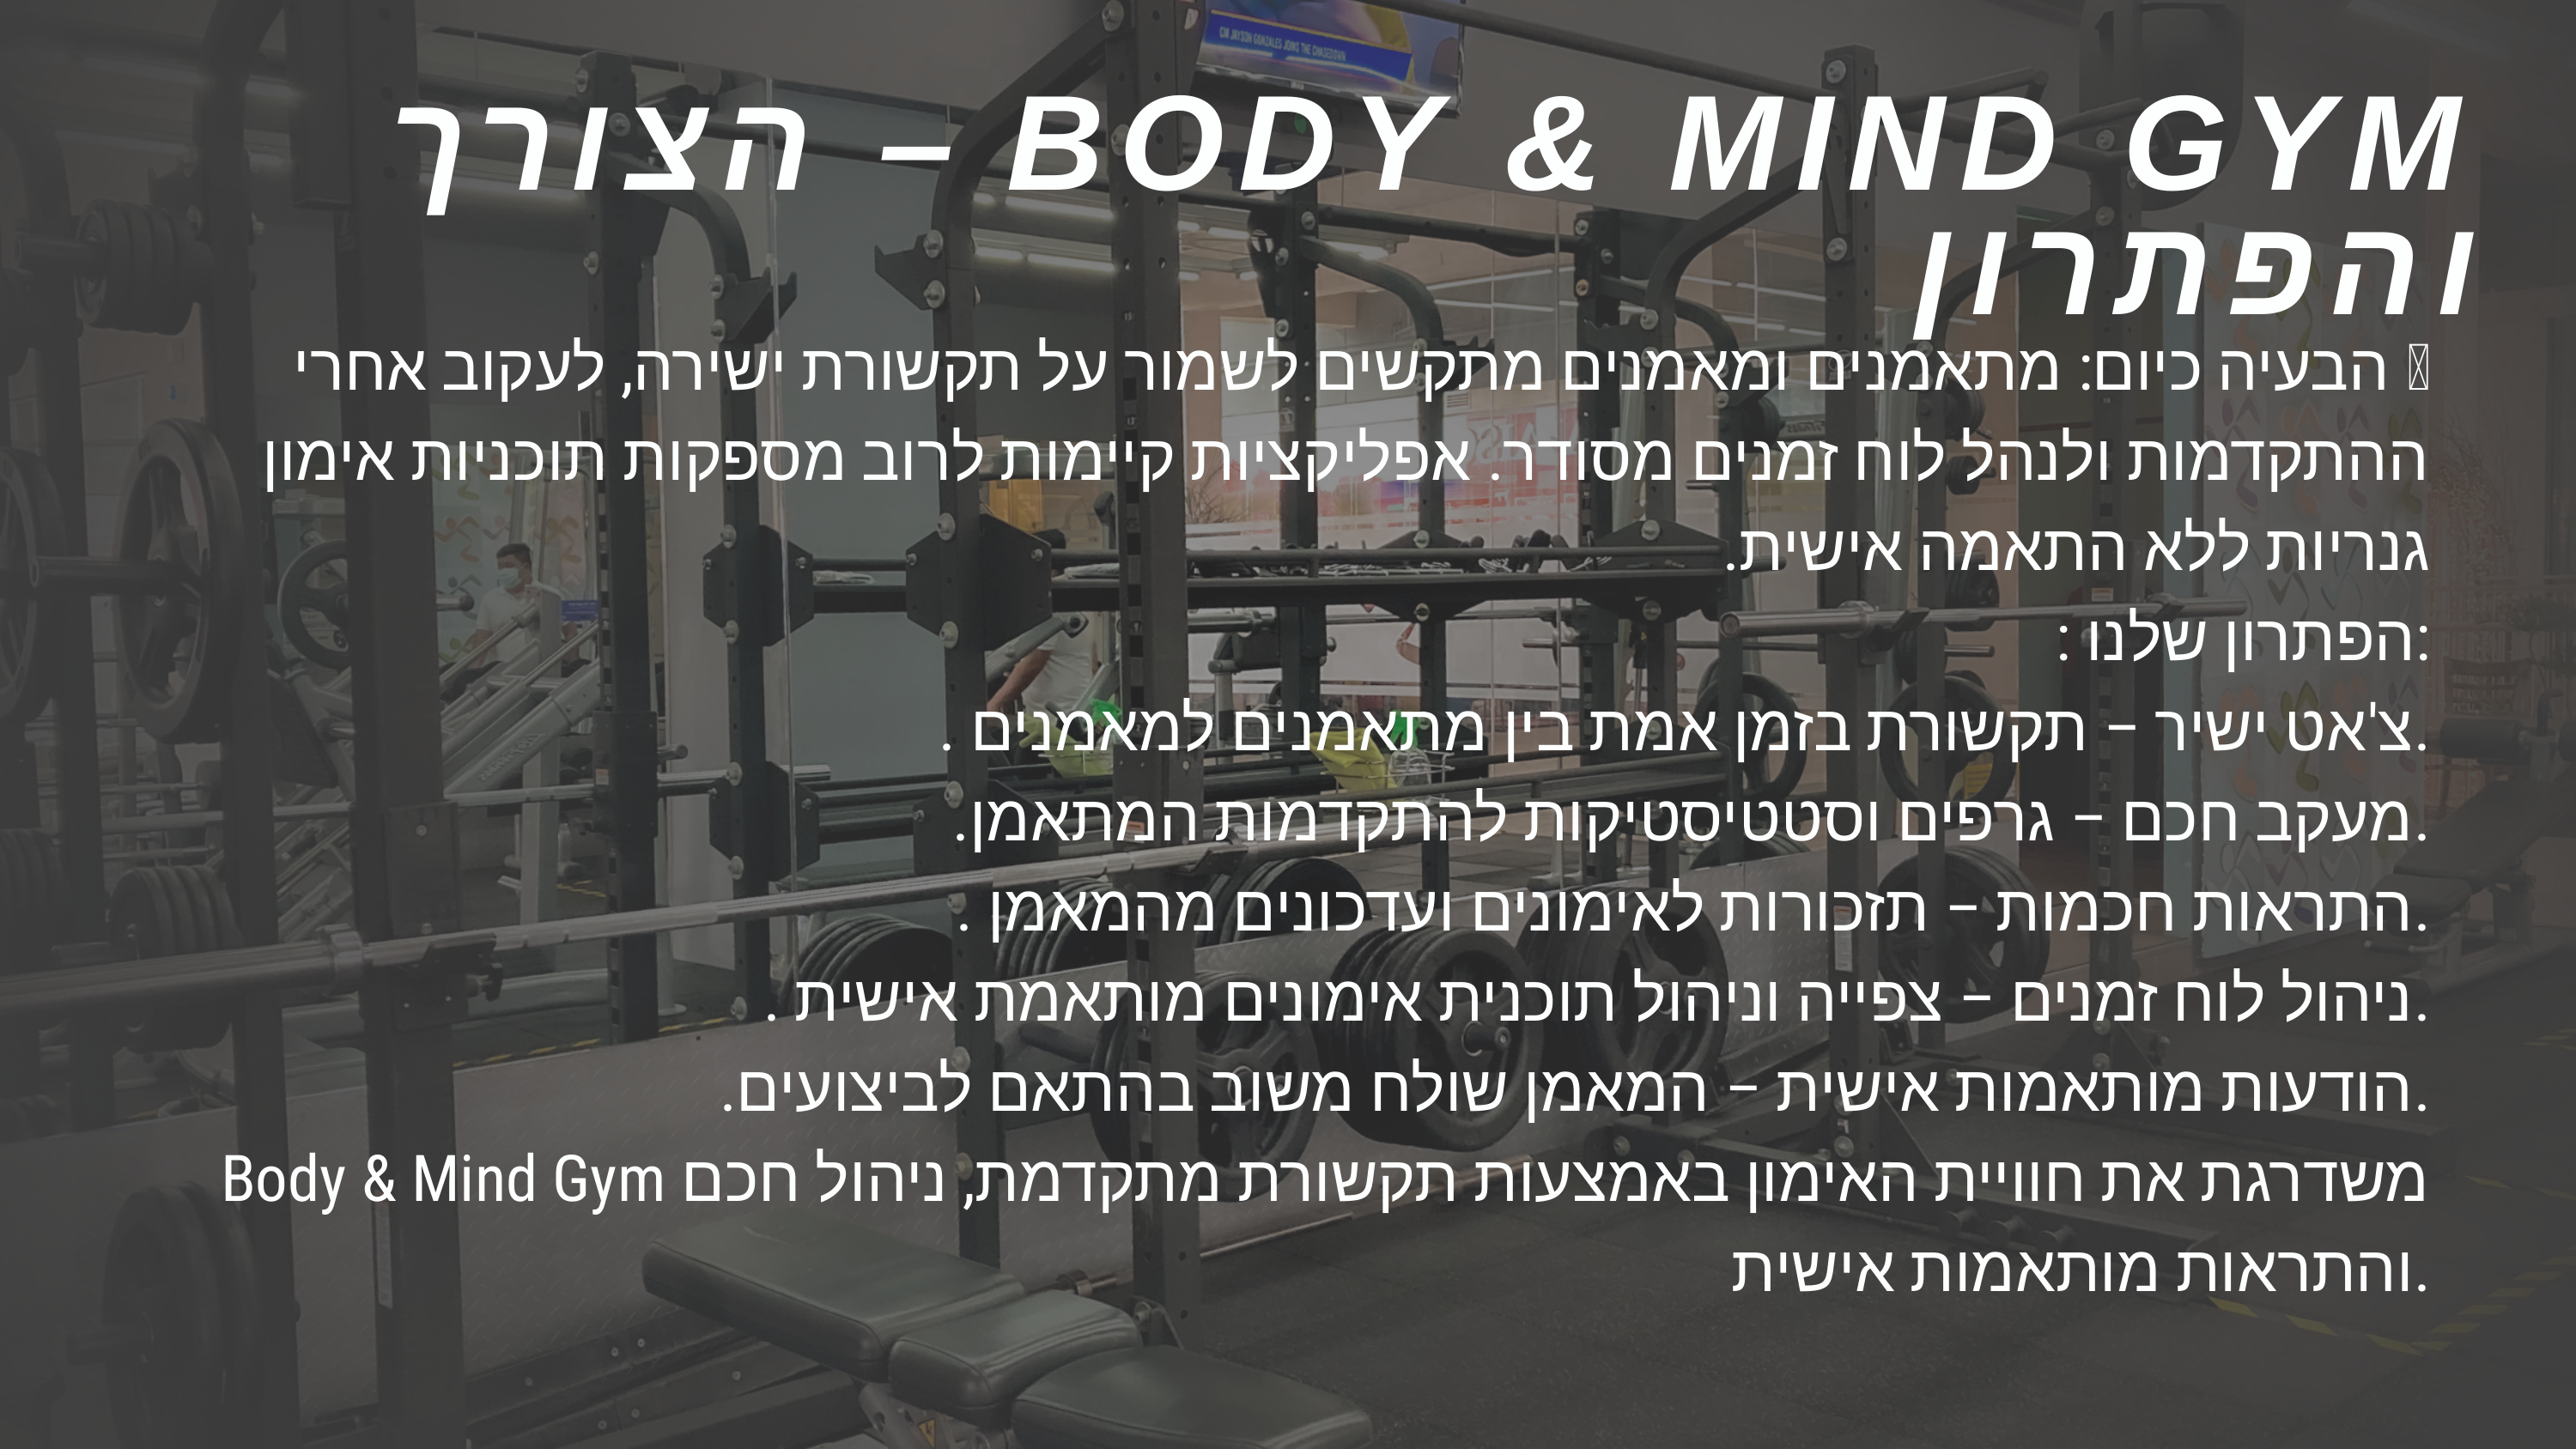

BODY & MIND GYM – הצורך והפתרון
🔹 הבעיה כיום: מתאמנים ומאמנים מתקשים לשמור על תקשורת ישירה, לעקוב אחרי ההתקדמות ולנהל לוח זמנים מסודר. אפליקציות קיימות לרוב מספקות תוכניות אימון גנריות ללא התאמה אישית.
: הפתרון שלנו:
. צ'אט ישיר – תקשורת בזמן אמת בין מתאמנים למאמנים.
.מעקב חכם – גרפים וסטטיסטיקות להתקדמות המתאמן.
. התראות חכמות – תזכורות לאימונים ועדכונים מהמאמן.
. ניהול לוח זמנים – צפייה וניהול תוכנית אימונים מותאמת אישית.
.הודעות מותאמות אישית – המאמן שולח משוב בהתאם לביצועים.
Body & Mind Gym משדרגת את חוויית האימון באמצעות תקשורת מתקדמת, ניהול חכם והתראות מותאמות אישית.